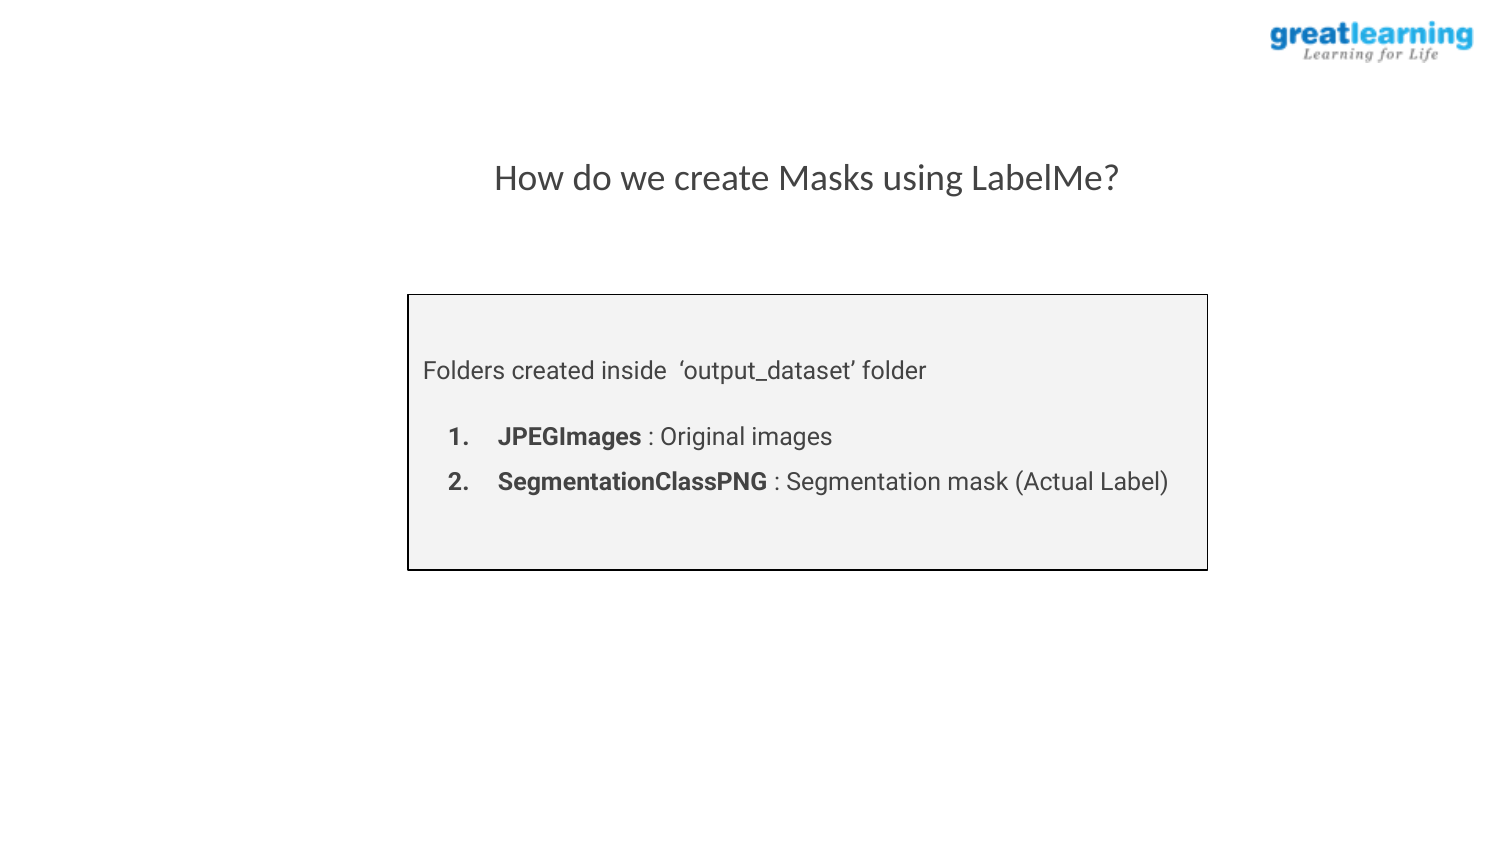

How do we create Masks using LabelMe?
Folders created inside  ‘output_dataset’ folder
JPEGImages : Original images
SegmentationClassPNG : Segmentation mask (Actual Label)